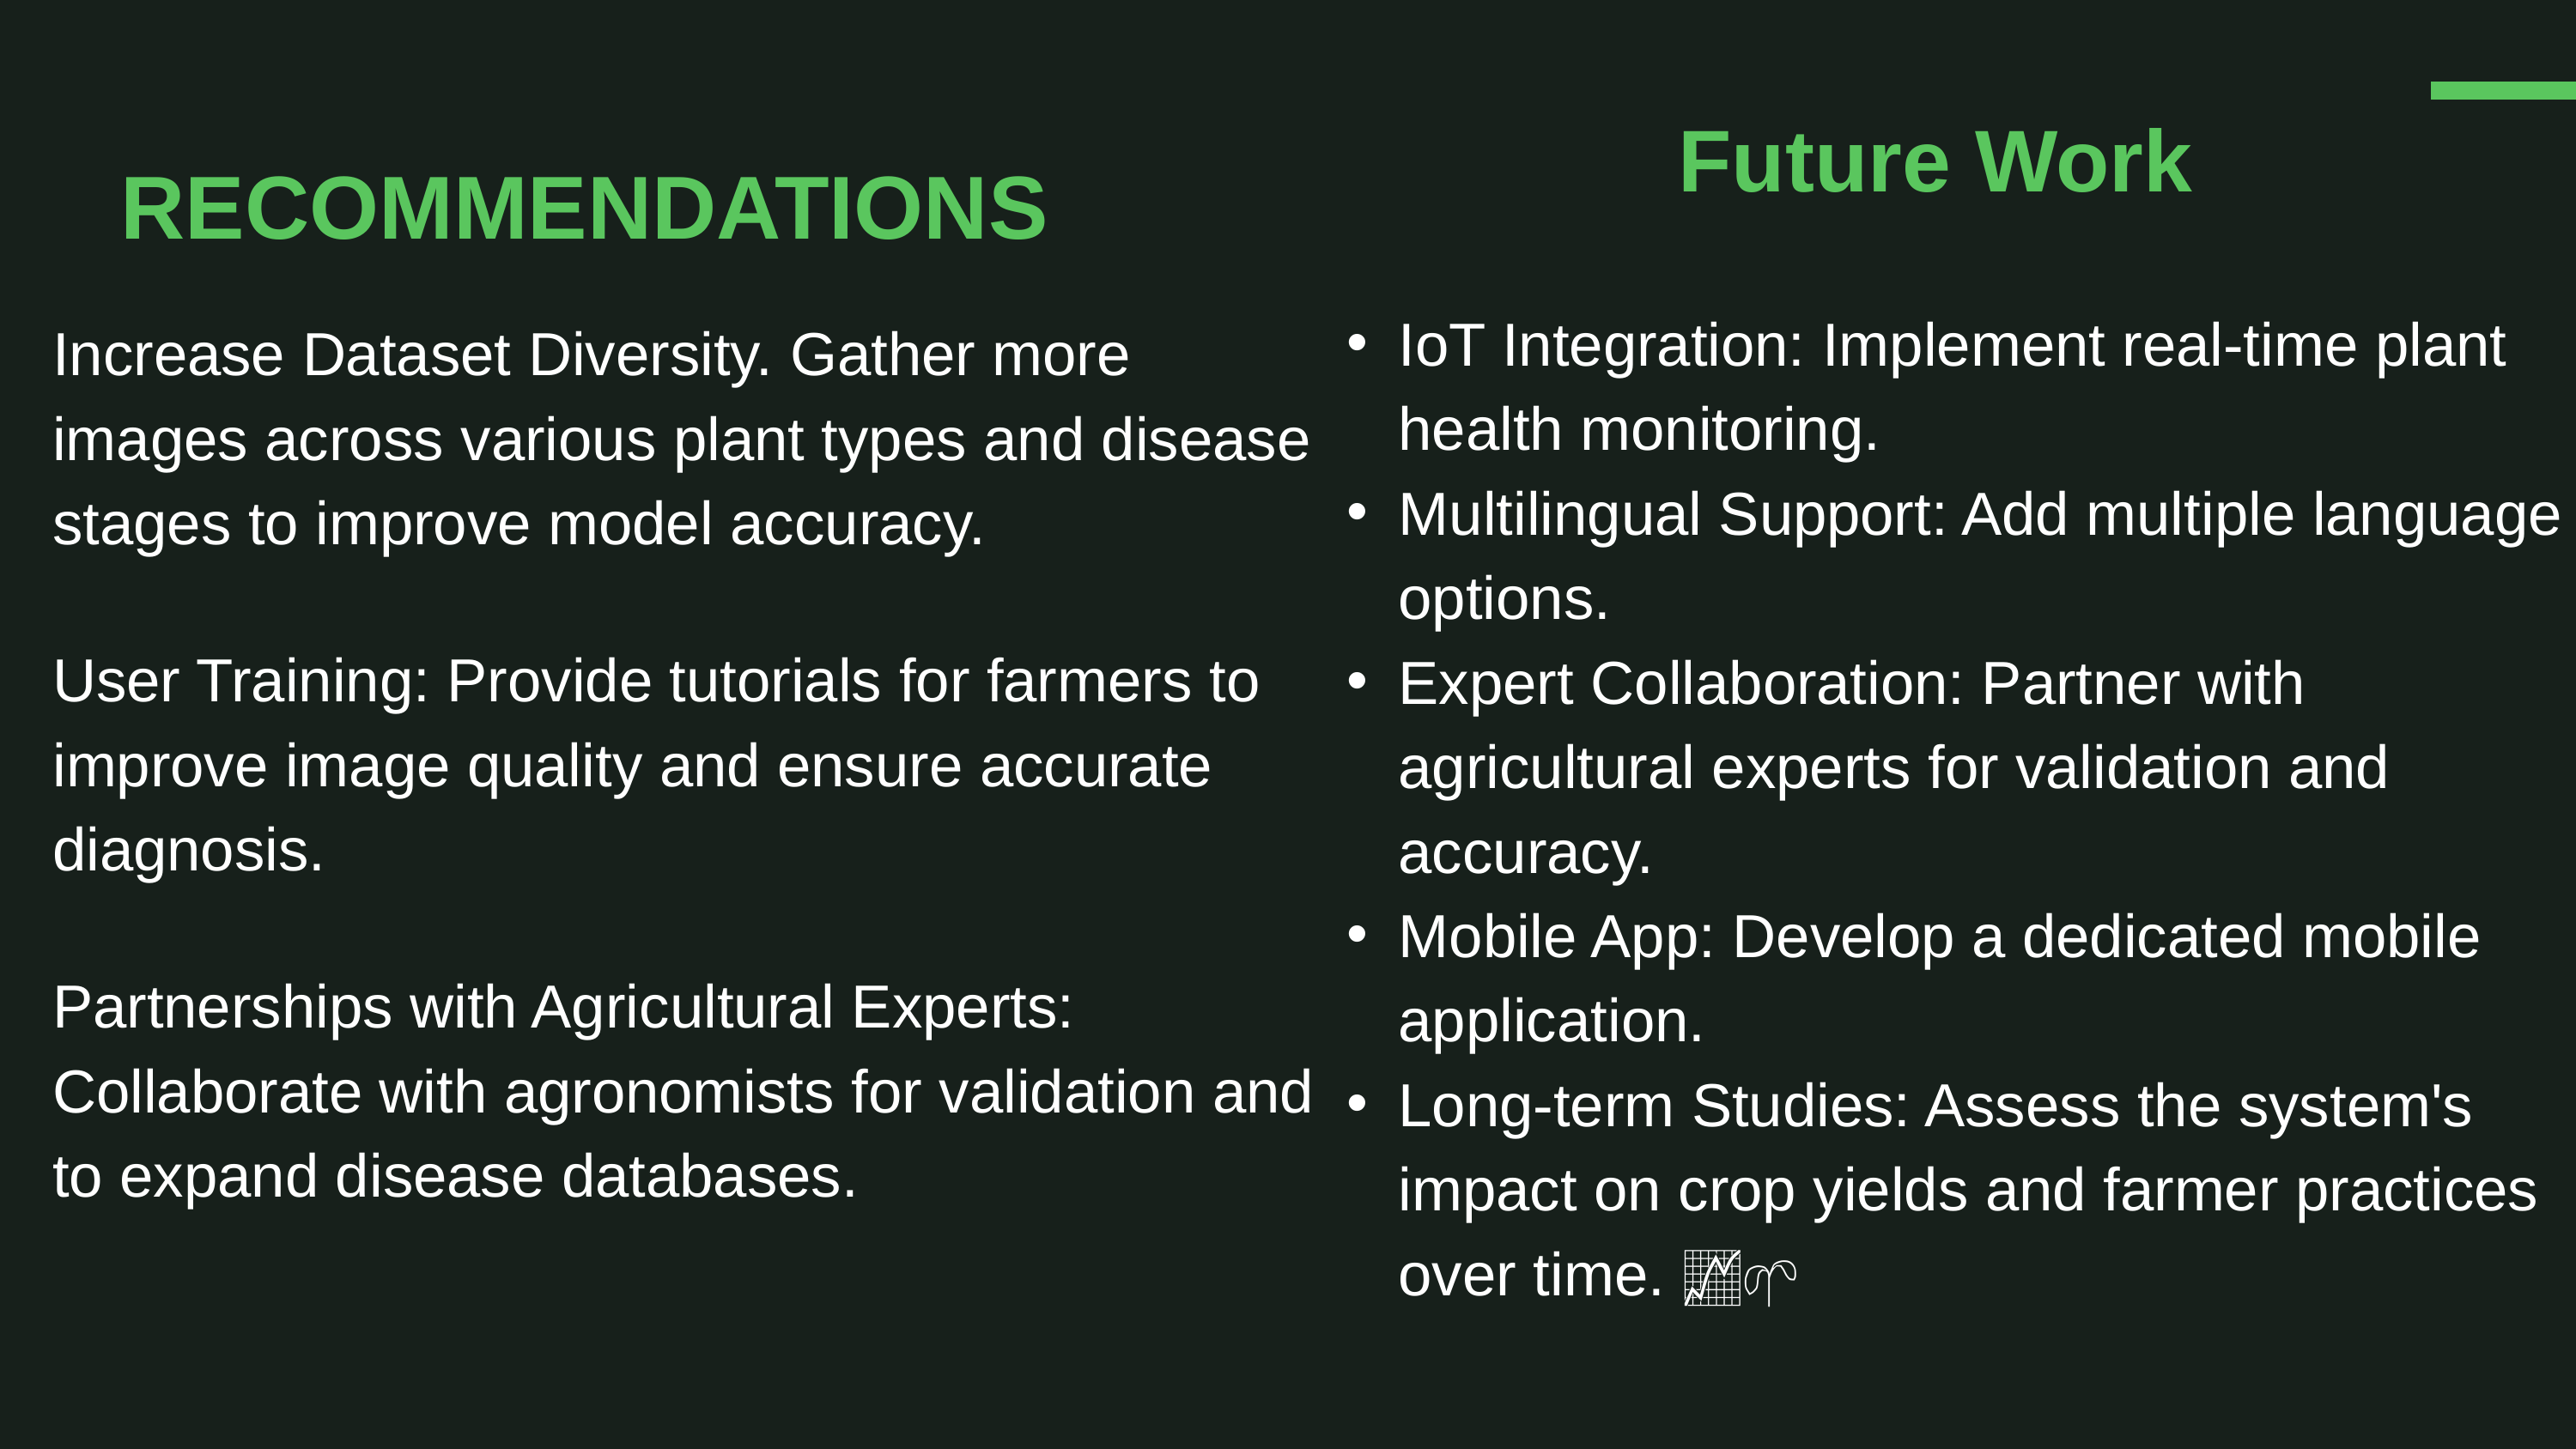

Future Work

IoT Integration: Implement real-time plant health monitoring.
Multilingual Support: Add multiple language options.
Expert Collaboration: Partner with agricultural experts for validation and accuracy.
Mobile App: Develop a dedicated mobile application.
Long-term Studies: Assess the system's impact on crop yields and farmer practices over time. 📈🌱
RECOMMENDATIONS
Increase Dataset Diversity. Gather more images across various plant types and disease stages to improve model accuracy.
User Training: Provide tutorials for farmers to improve image quality and ensure accurate diagnosis.
Partnerships with Agricultural Experts: Collaborate with agronomists for validation and to expand disease databases.